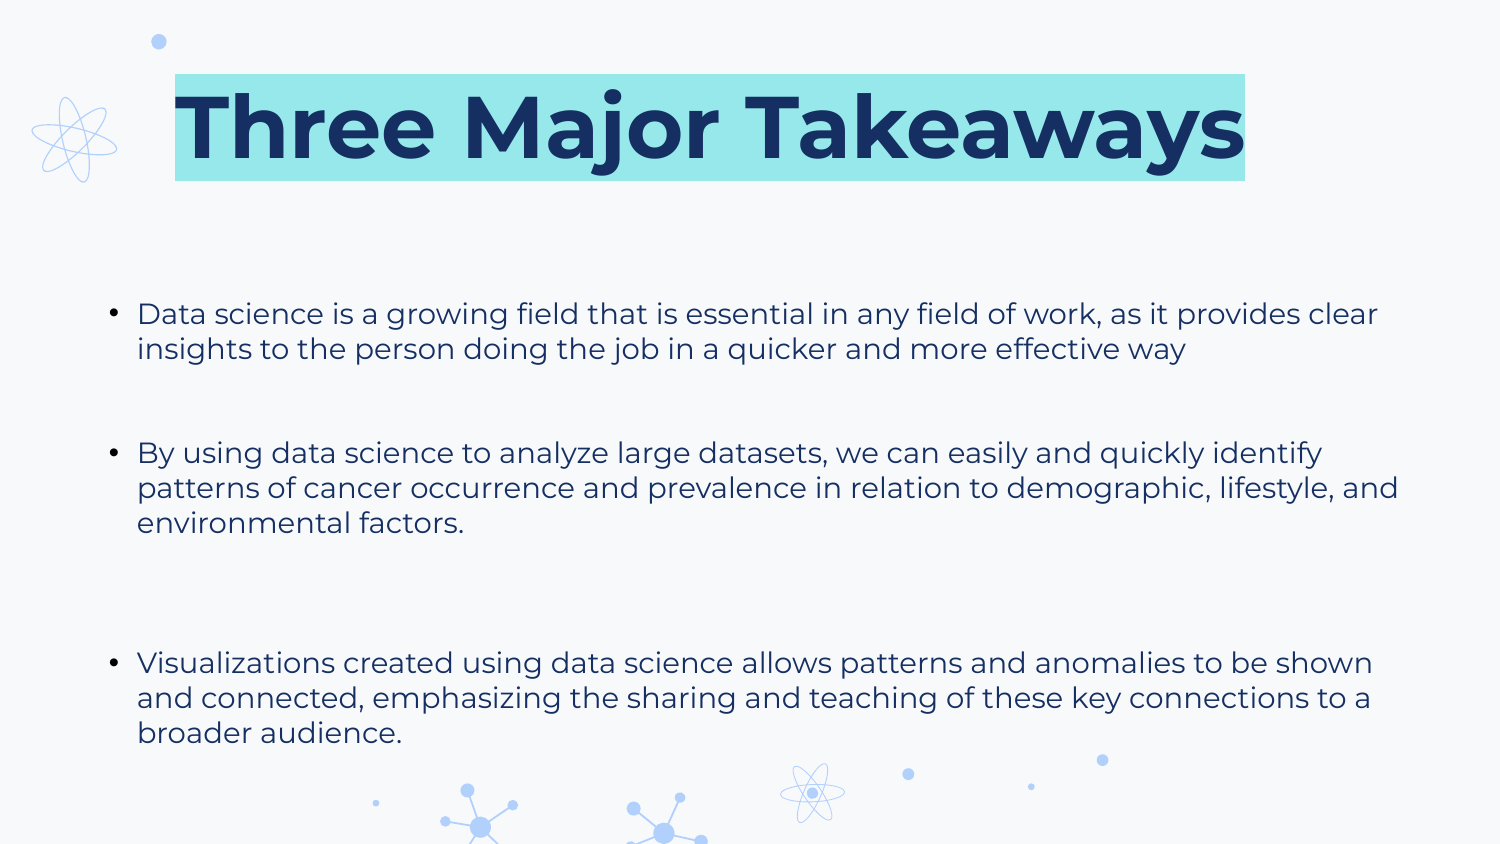

# Three Major Takeaways
Data science is a growing field that is essential in any field of work, as it provides clear insights to the person doing the job in a quicker and more effective way

By using data science to analyze large datasets, we can easily and quickly identify patterns of cancer occurrence and prevalence in relation to demographic, lifestyle, and environmental factors.

Visualizations created using data science allows patterns and anomalies to be shown and connected, emphasizing the sharing and teaching of these key connections to a broader audience.